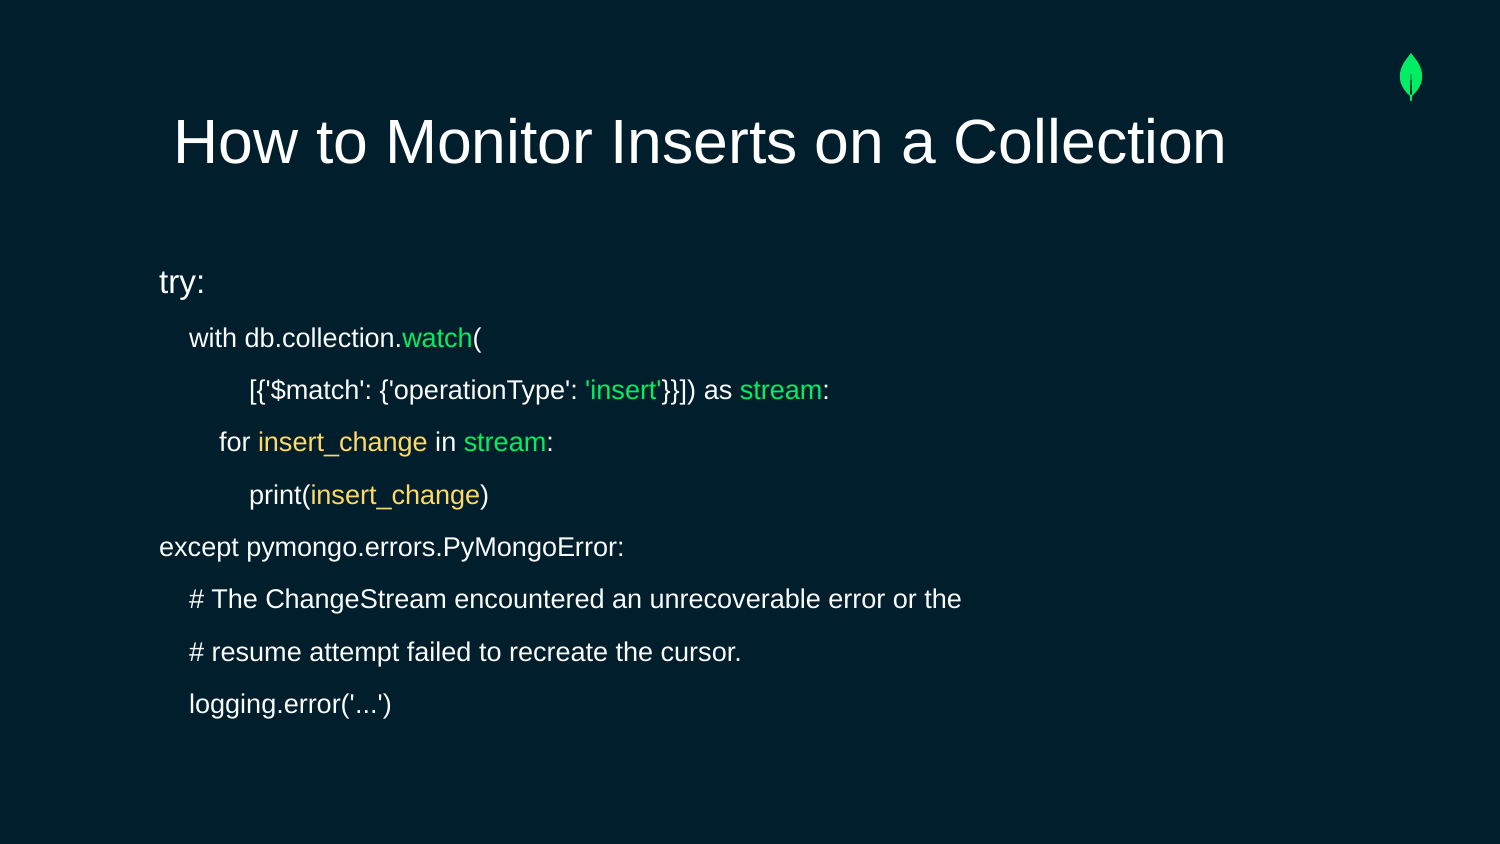

# How to Monitor Inserts on a Collection

try:
    with db.collection.watch(
            [{'$match': {'operationType': 'insert'}}]) as stream:
        for insert_change in stream:
            print(insert_change)
except pymongo.errors.PyMongoError:
    # The ChangeStream encountered an unrecoverable error or the
    # resume attempt failed to recreate the cursor.
    logging.error('...')